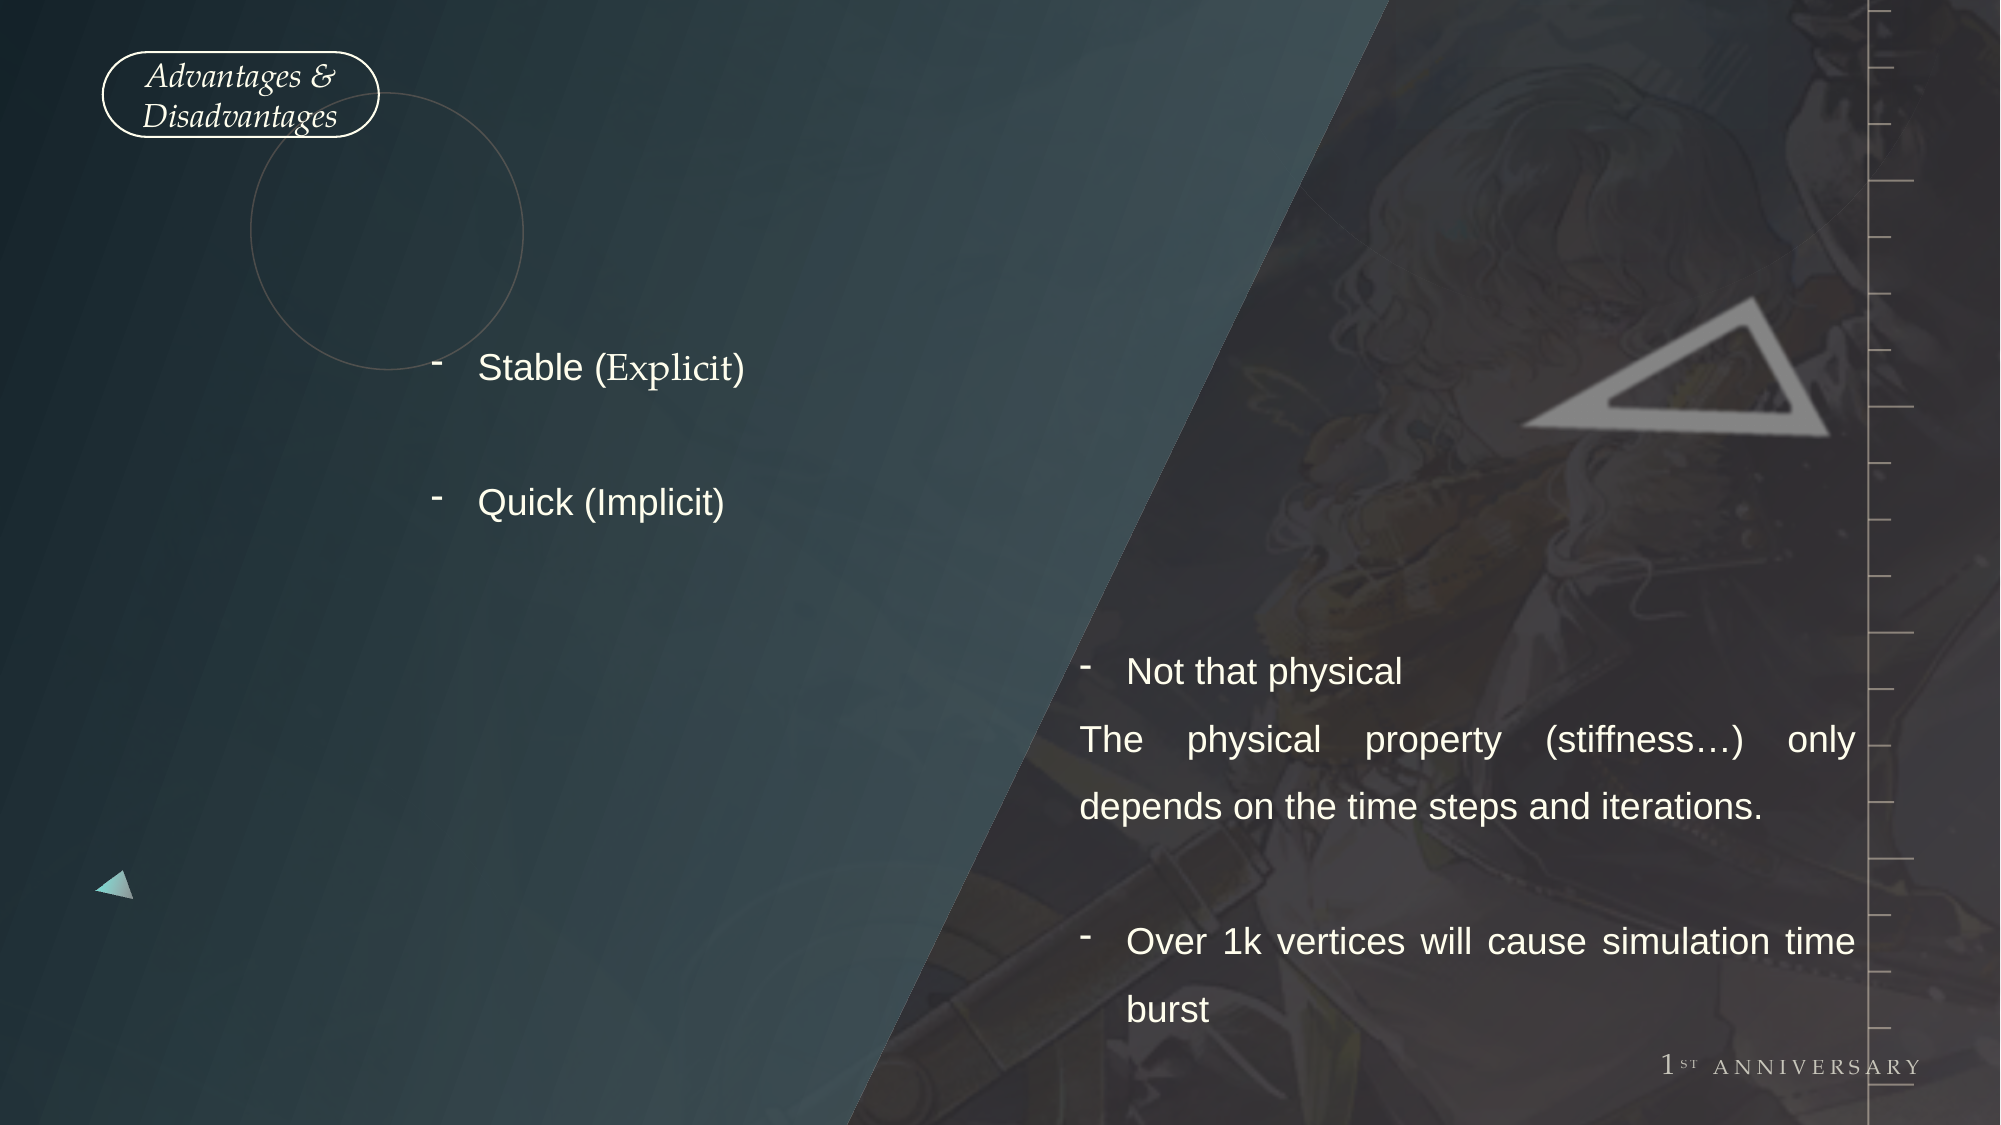

Advantages & Disadvantages

Stable (Explicit)

Quick (Implicit)
Not that physical
The physical property (stiffness…) only depends on the time steps and iterations.

Over 1k vertices will cause simulation time burst